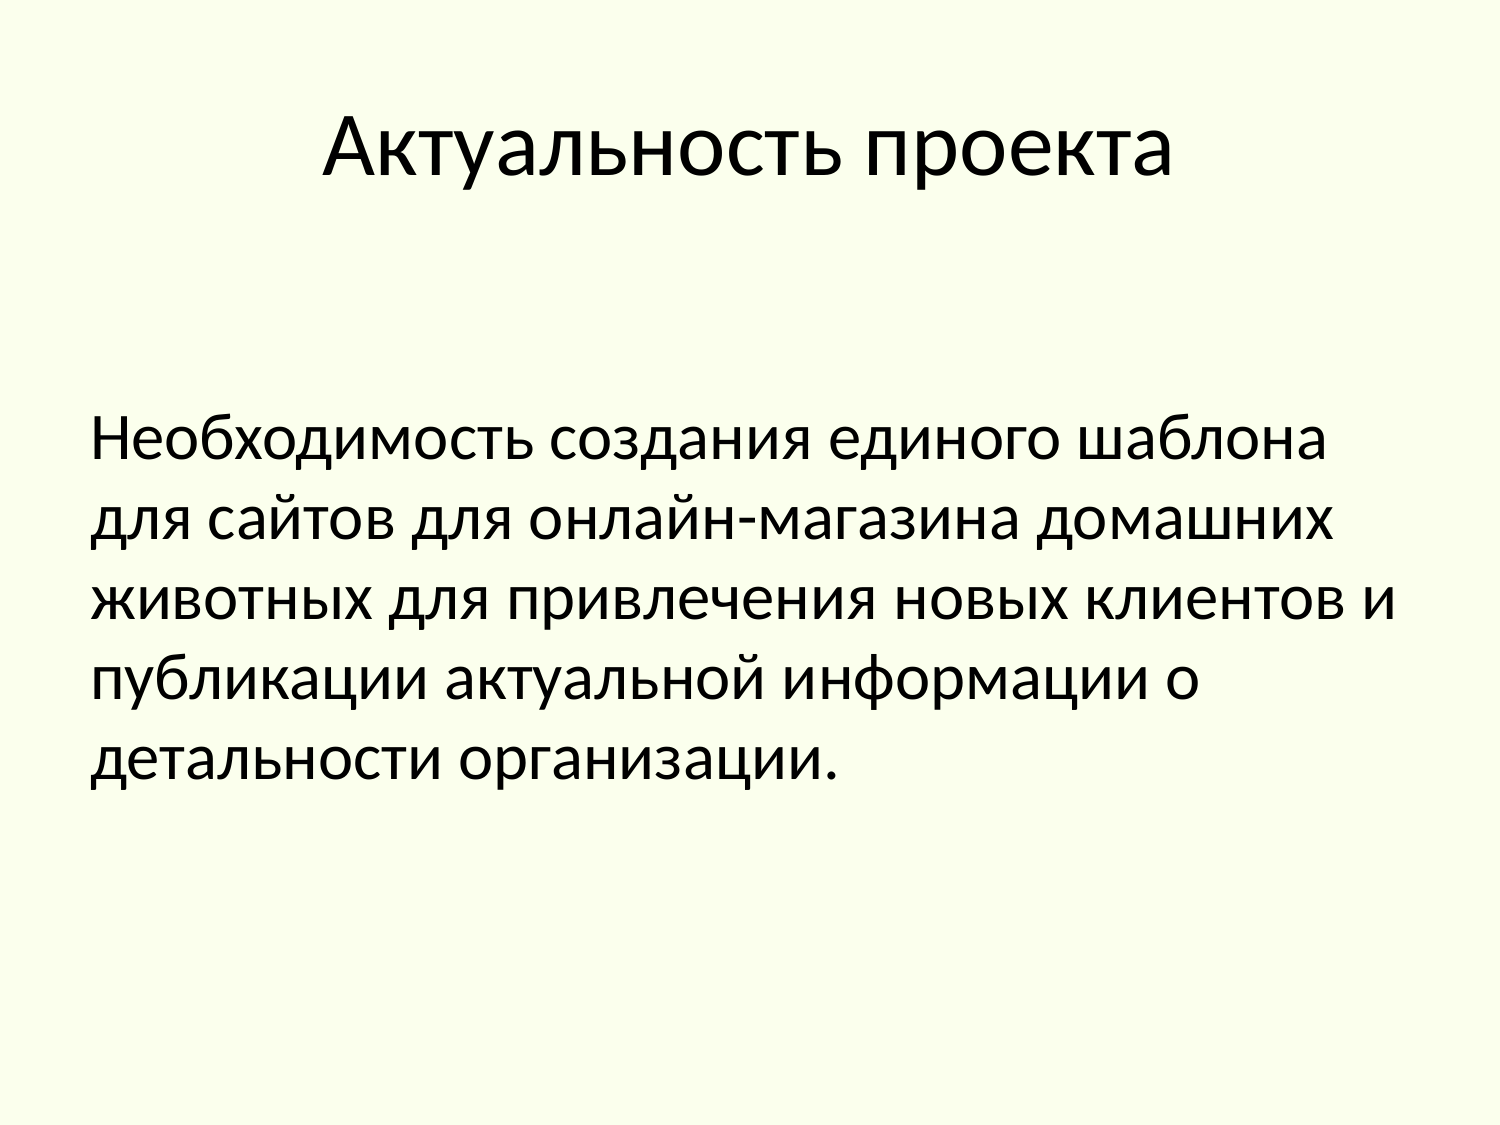

# Актуальность проекта
Необходимость создания единого шаблона для сайтов для онлайн-магазина домашних животных для привлечения новых клиентов и публикации актуальной информации о детальности организации.